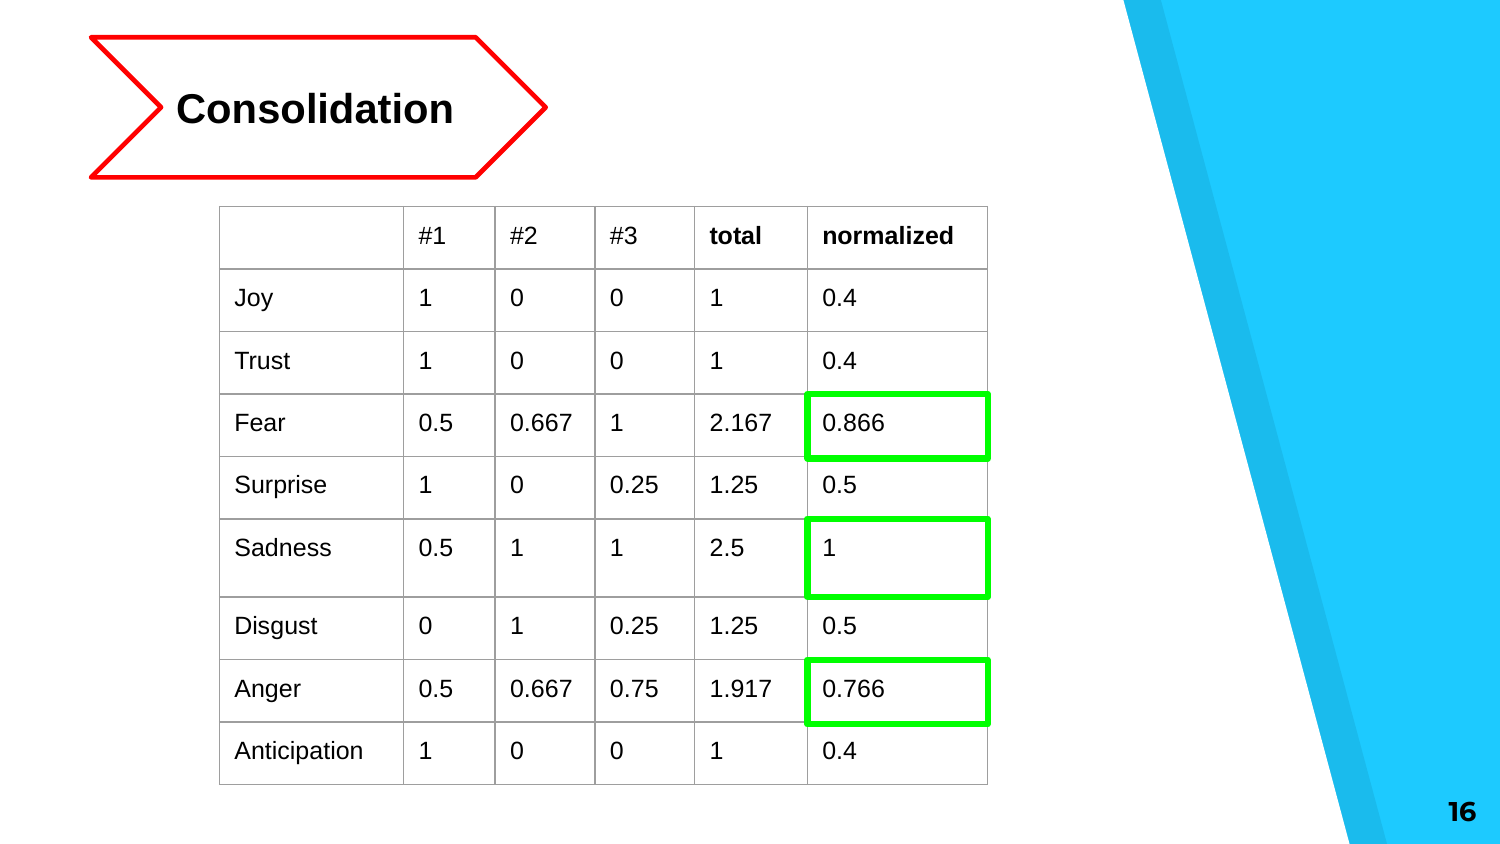

Consolidation
|  | #1 | #2 | #3 | total | normalized |
| --- | --- | --- | --- | --- | --- |
| Joy | 1 | 0 | 0 | 1 | 0.4 |
| Trust | 1 | 0 | 0 | 1 | 0.4 |
| Fear | 0.5 | 0.667 | 1 | 2.167 | 0.866 |
| Surprise | 1 | 0 | 0.25 | 1.25 | 0.5 |
| Sadness | 0.5 | 1 | 1 | 2.5 | 1 |
| Disgust | 0 | 1 | 0.25 | 1.25 | 0.5 |
| Anger | 0.5 | 0.667 | 0.75 | 1.917 | 0.766 |
| Anticipation | 1 | 0 | 0 | 1 | 0.4 |

16